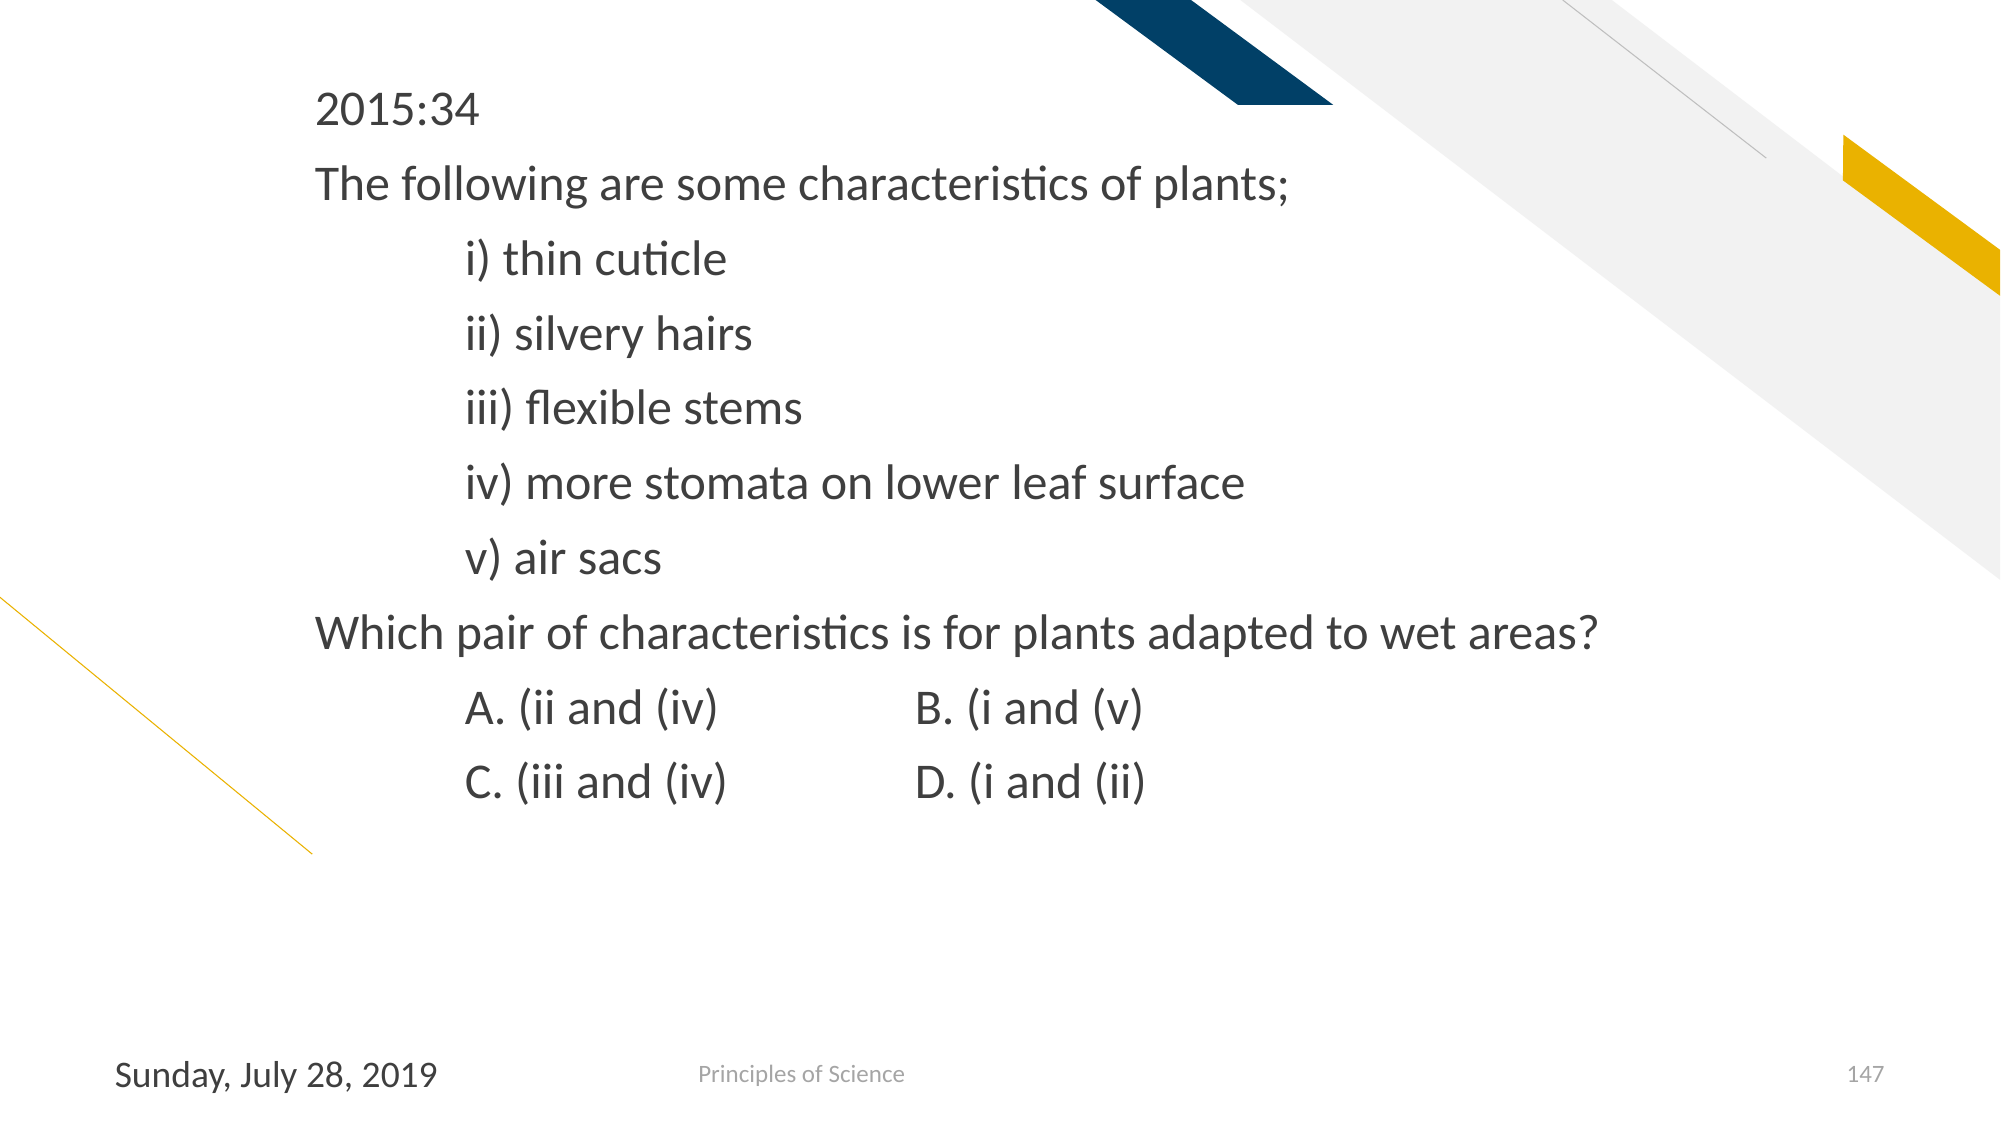

2015:34
The following are some characteristics of plants;
	i) thin cuticle
	ii) silvery hairs
	iii) flexible stems
	iv) more stomata on lower leaf surface
	v) air sacs
Which pair of characteristics is for plants adapted to wet areas?
	A. (ii and (iv)		B. (i and (v)
	C. (iii and (iv)		D. (i and (ii)

Sunday, July 28, 2019
Principles of Science
147